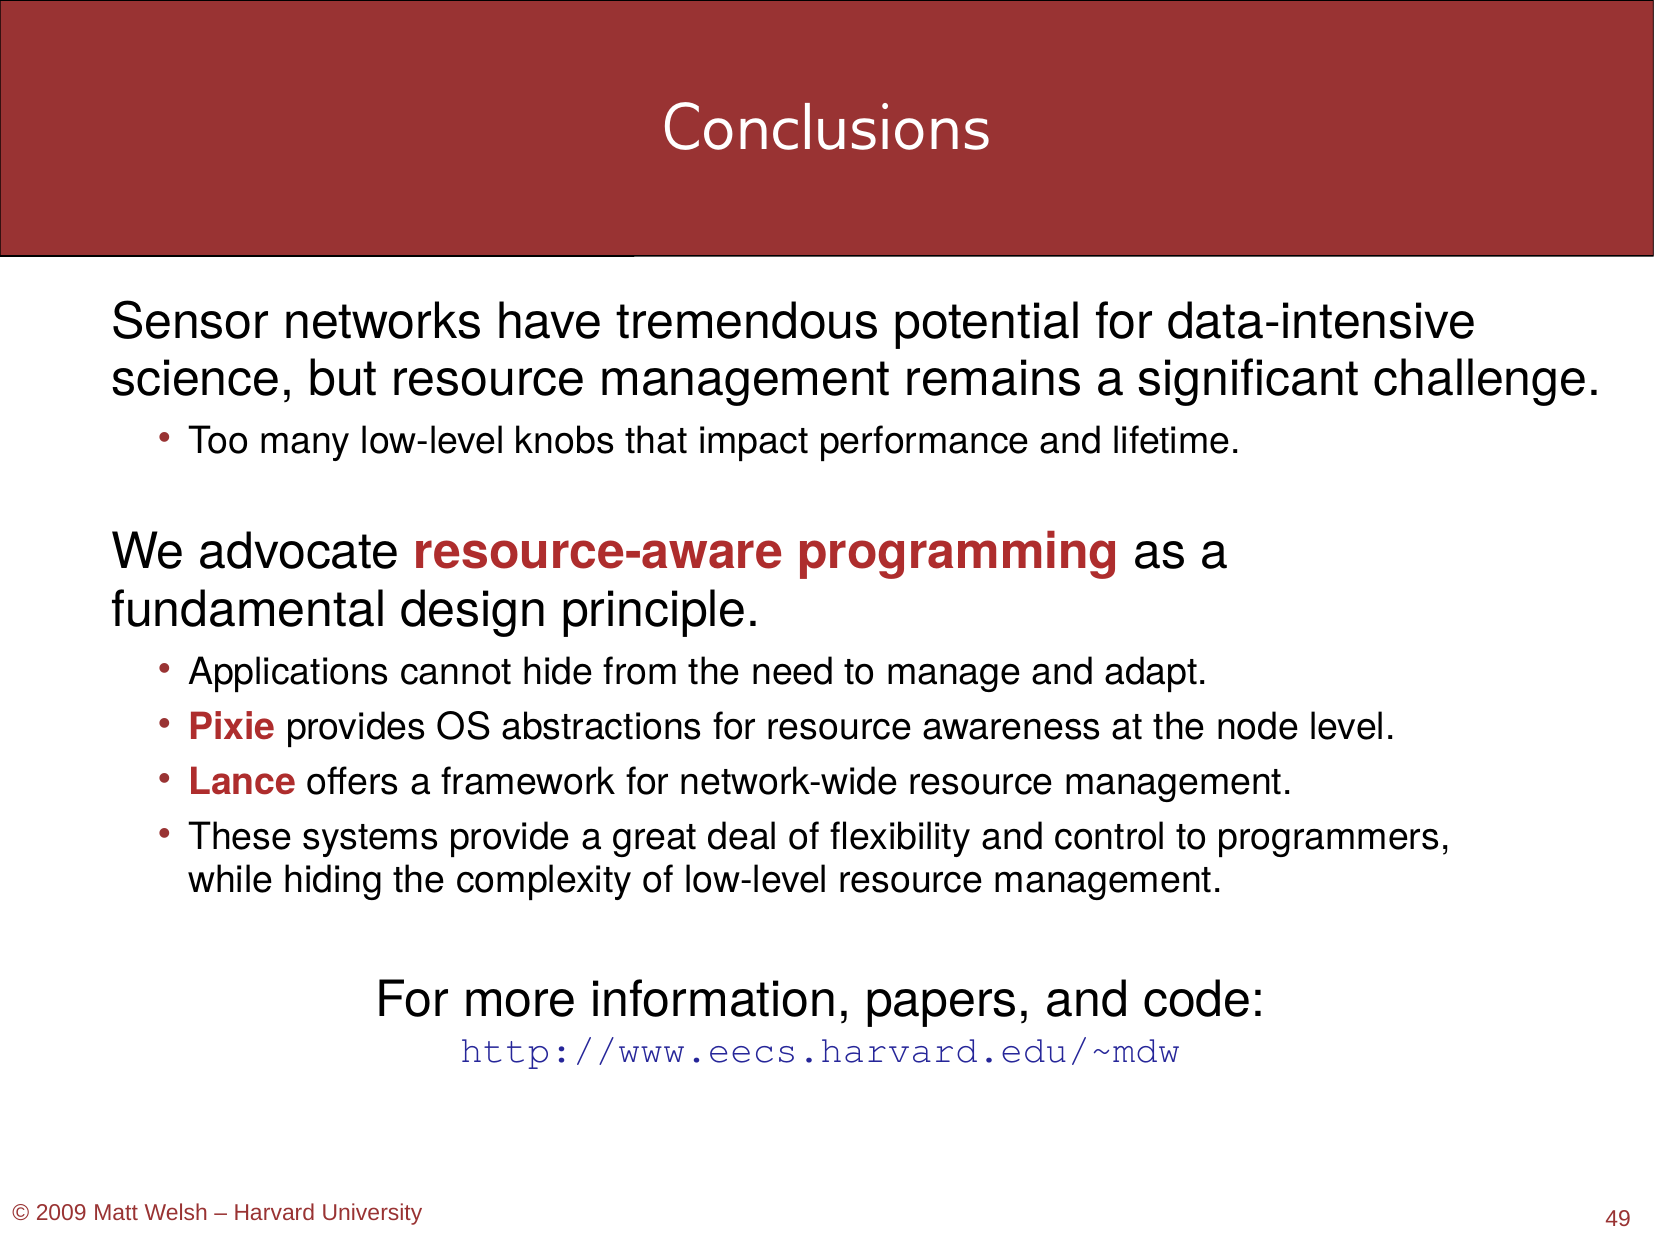

Conclusions
Sensor networks have tremendous potential for data-intensive science, but resource management remains a significant challenge.
Too many low-level knobs that impact performance and lifetime.
We advocate resource-aware programming as a
fundamental design principle.
Applications cannot hide from the need to manage and adapt.
Pixie provides OS abstractions for resource awareness at the node level.
Lance offers a framework for network-wide resource management.
These systems provide a great deal of flexibility and control to programmers,
while hiding the complexity of low-level resource management.
For more information, papers, and code:
http://www.eecs.harvard.edu/~mdw